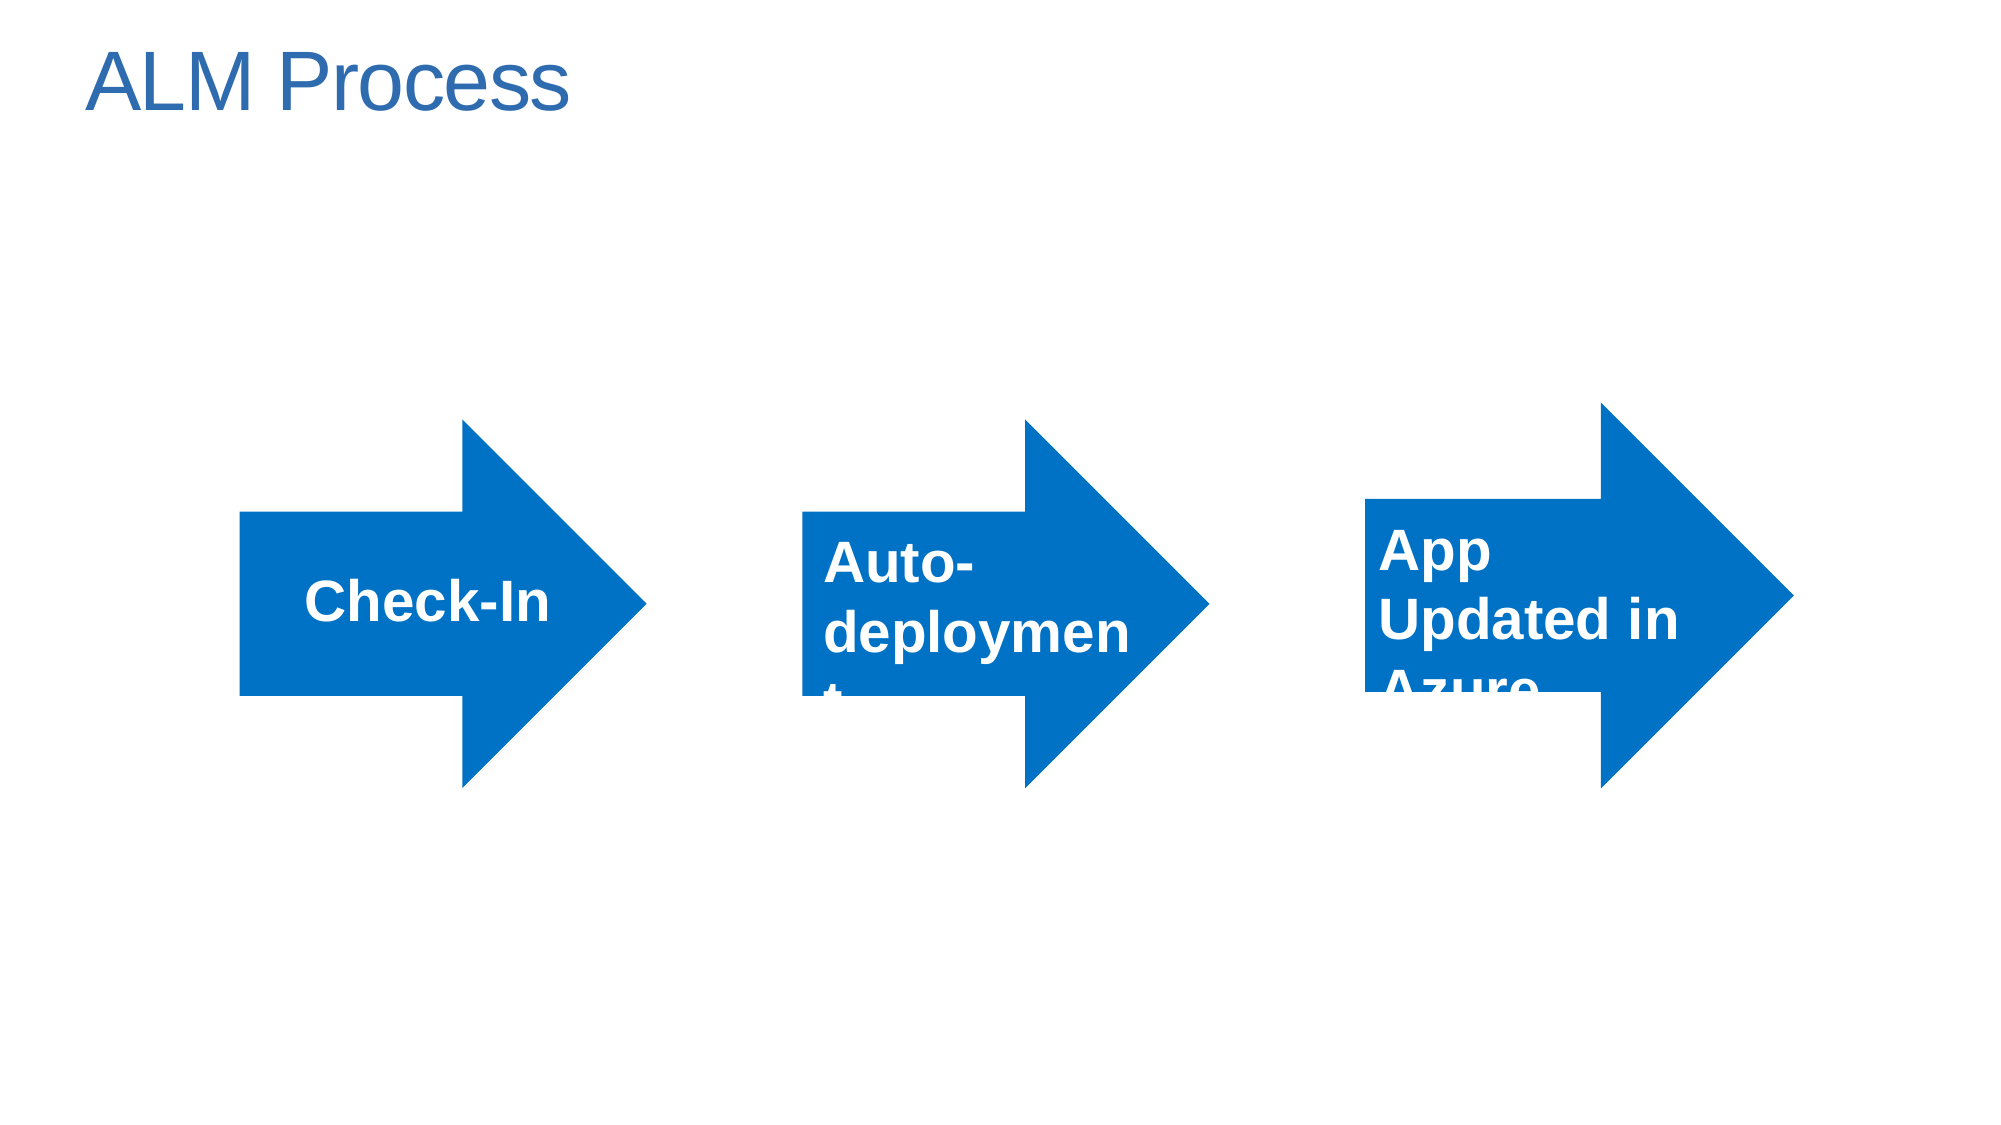

# ALM Process

App Updated in Azure

Check-In

Auto-deployment